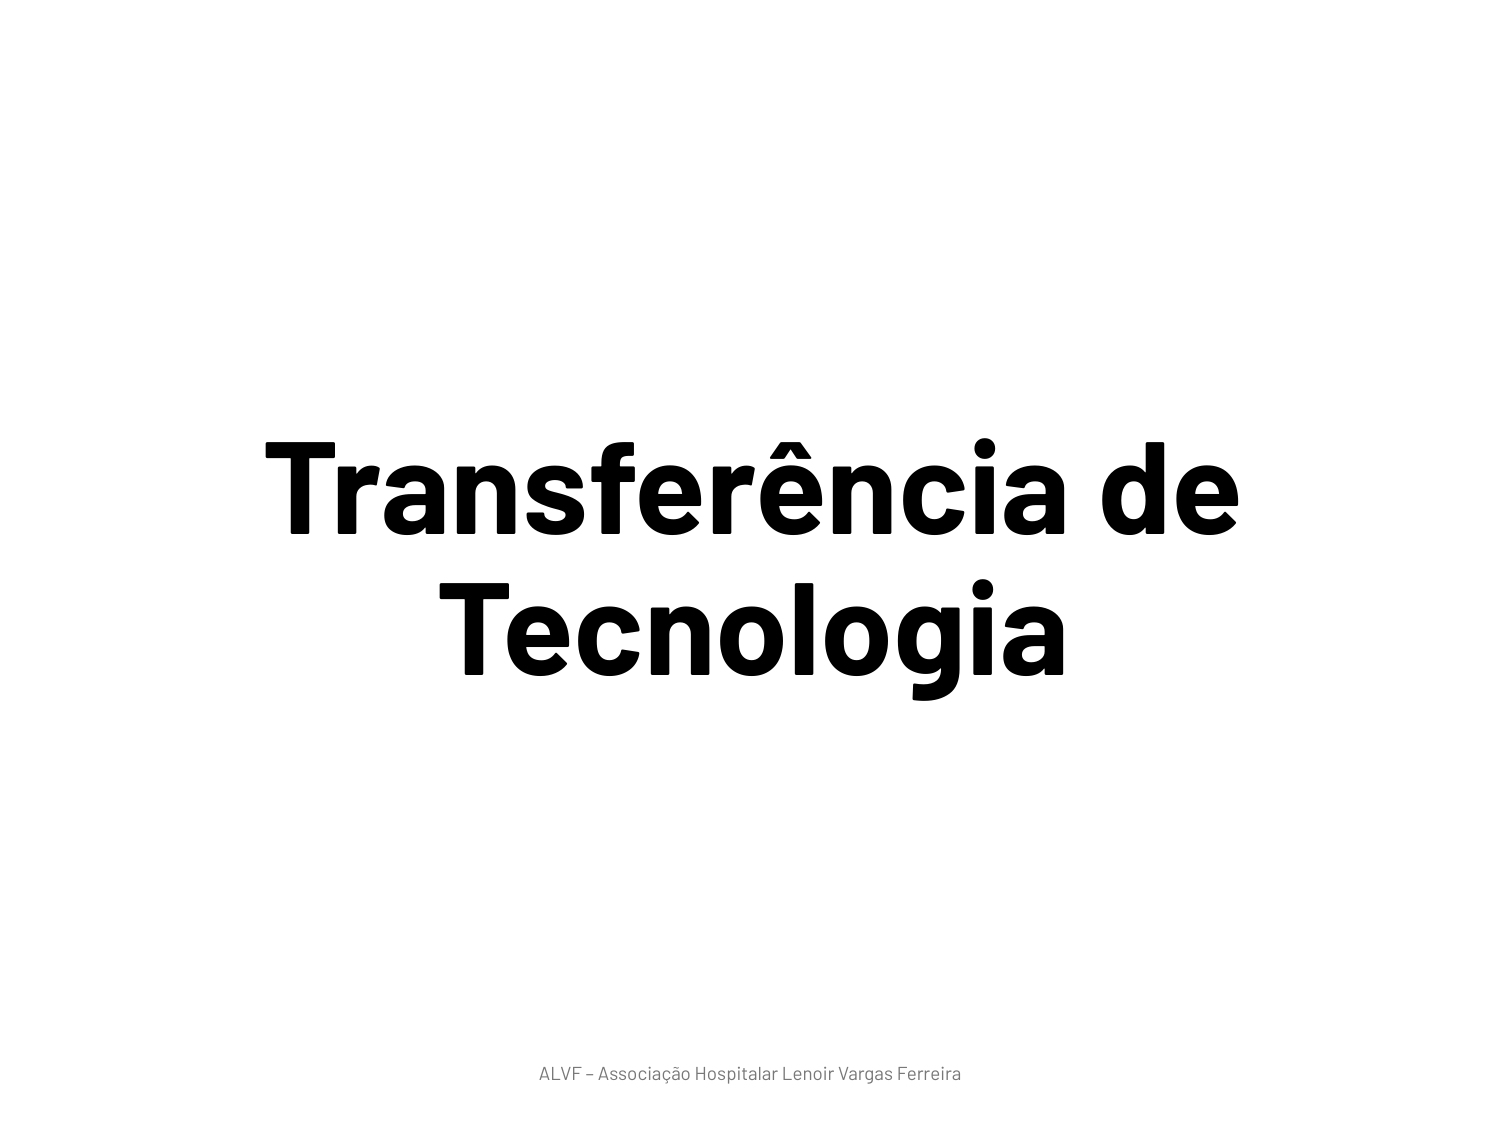

# Transferência de Tecnologia
ALVF – Associação Hospitalar Lenoir Vargas Ferreira